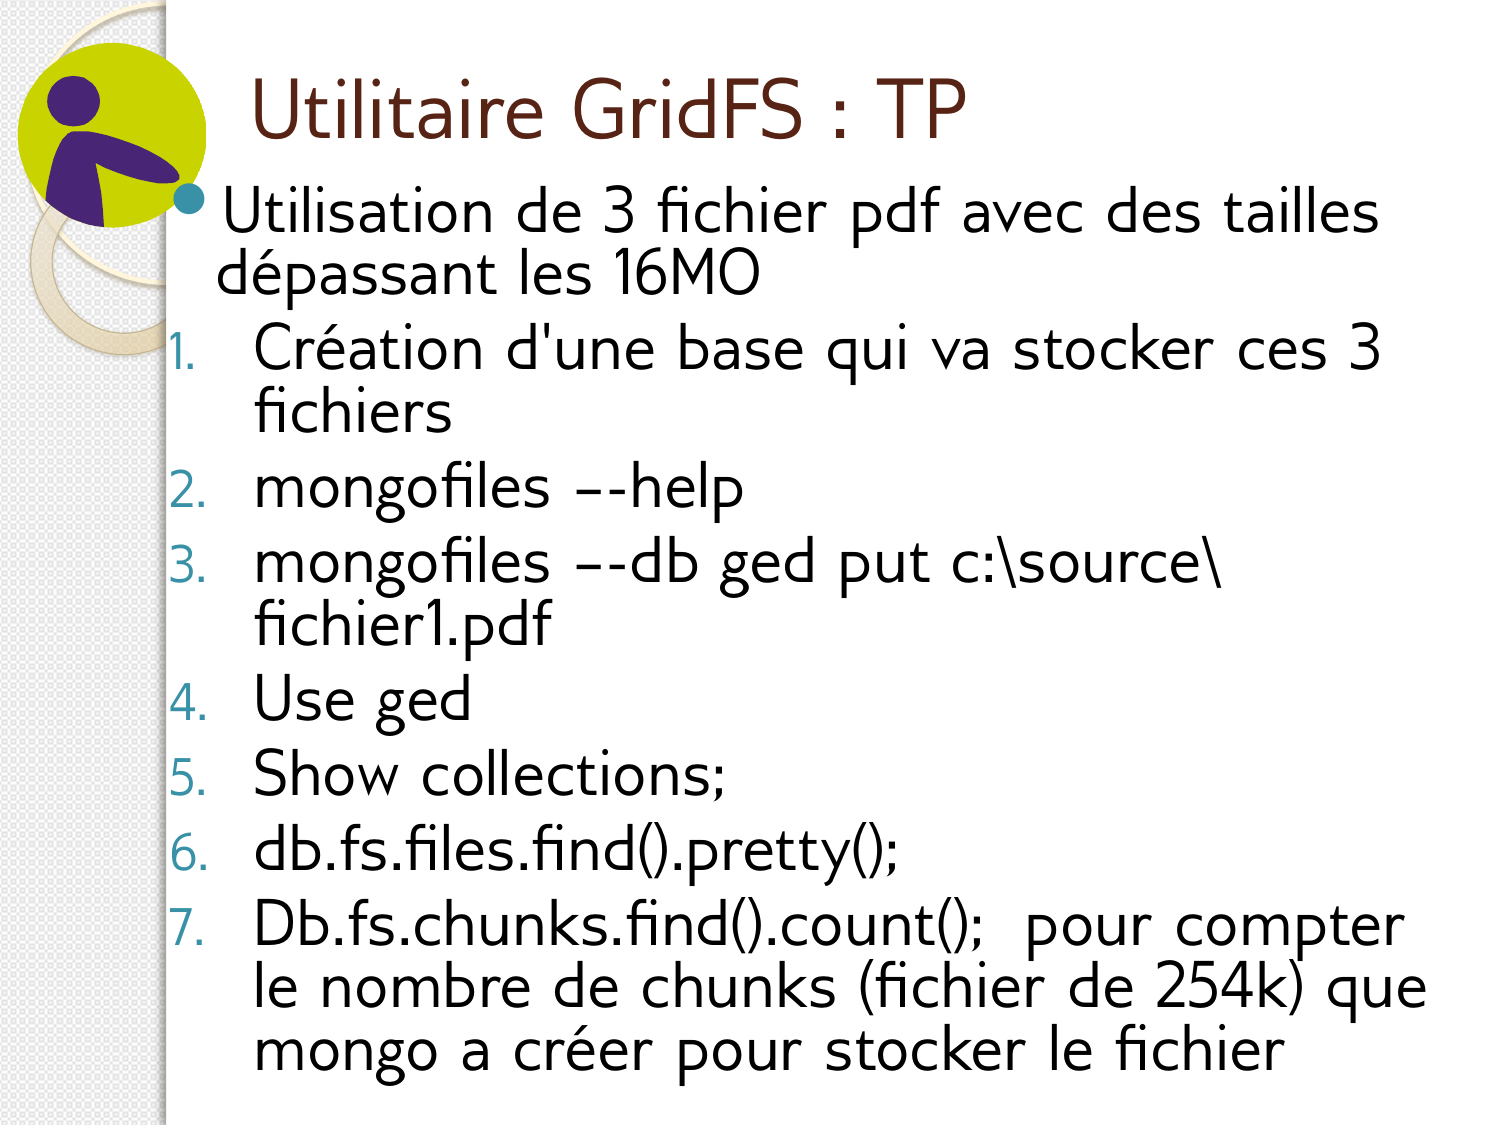

# Utilitaire GridFS : TP
Utilisation de 3 fichier pdf avec des tailles dépassant les 16MO
Création d'une base qui va stocker ces 3 fichiers
mongofiles –-help
mongofiles –-db ged put c:\source\fichier1.pdf
Use ged
Show collections;
db.fs.files.find().pretty();
Db.fs.chunks.find().count();  pour compter le nombre de chunks (fichier de 254k) que mongo a créer pour stocker le fichier